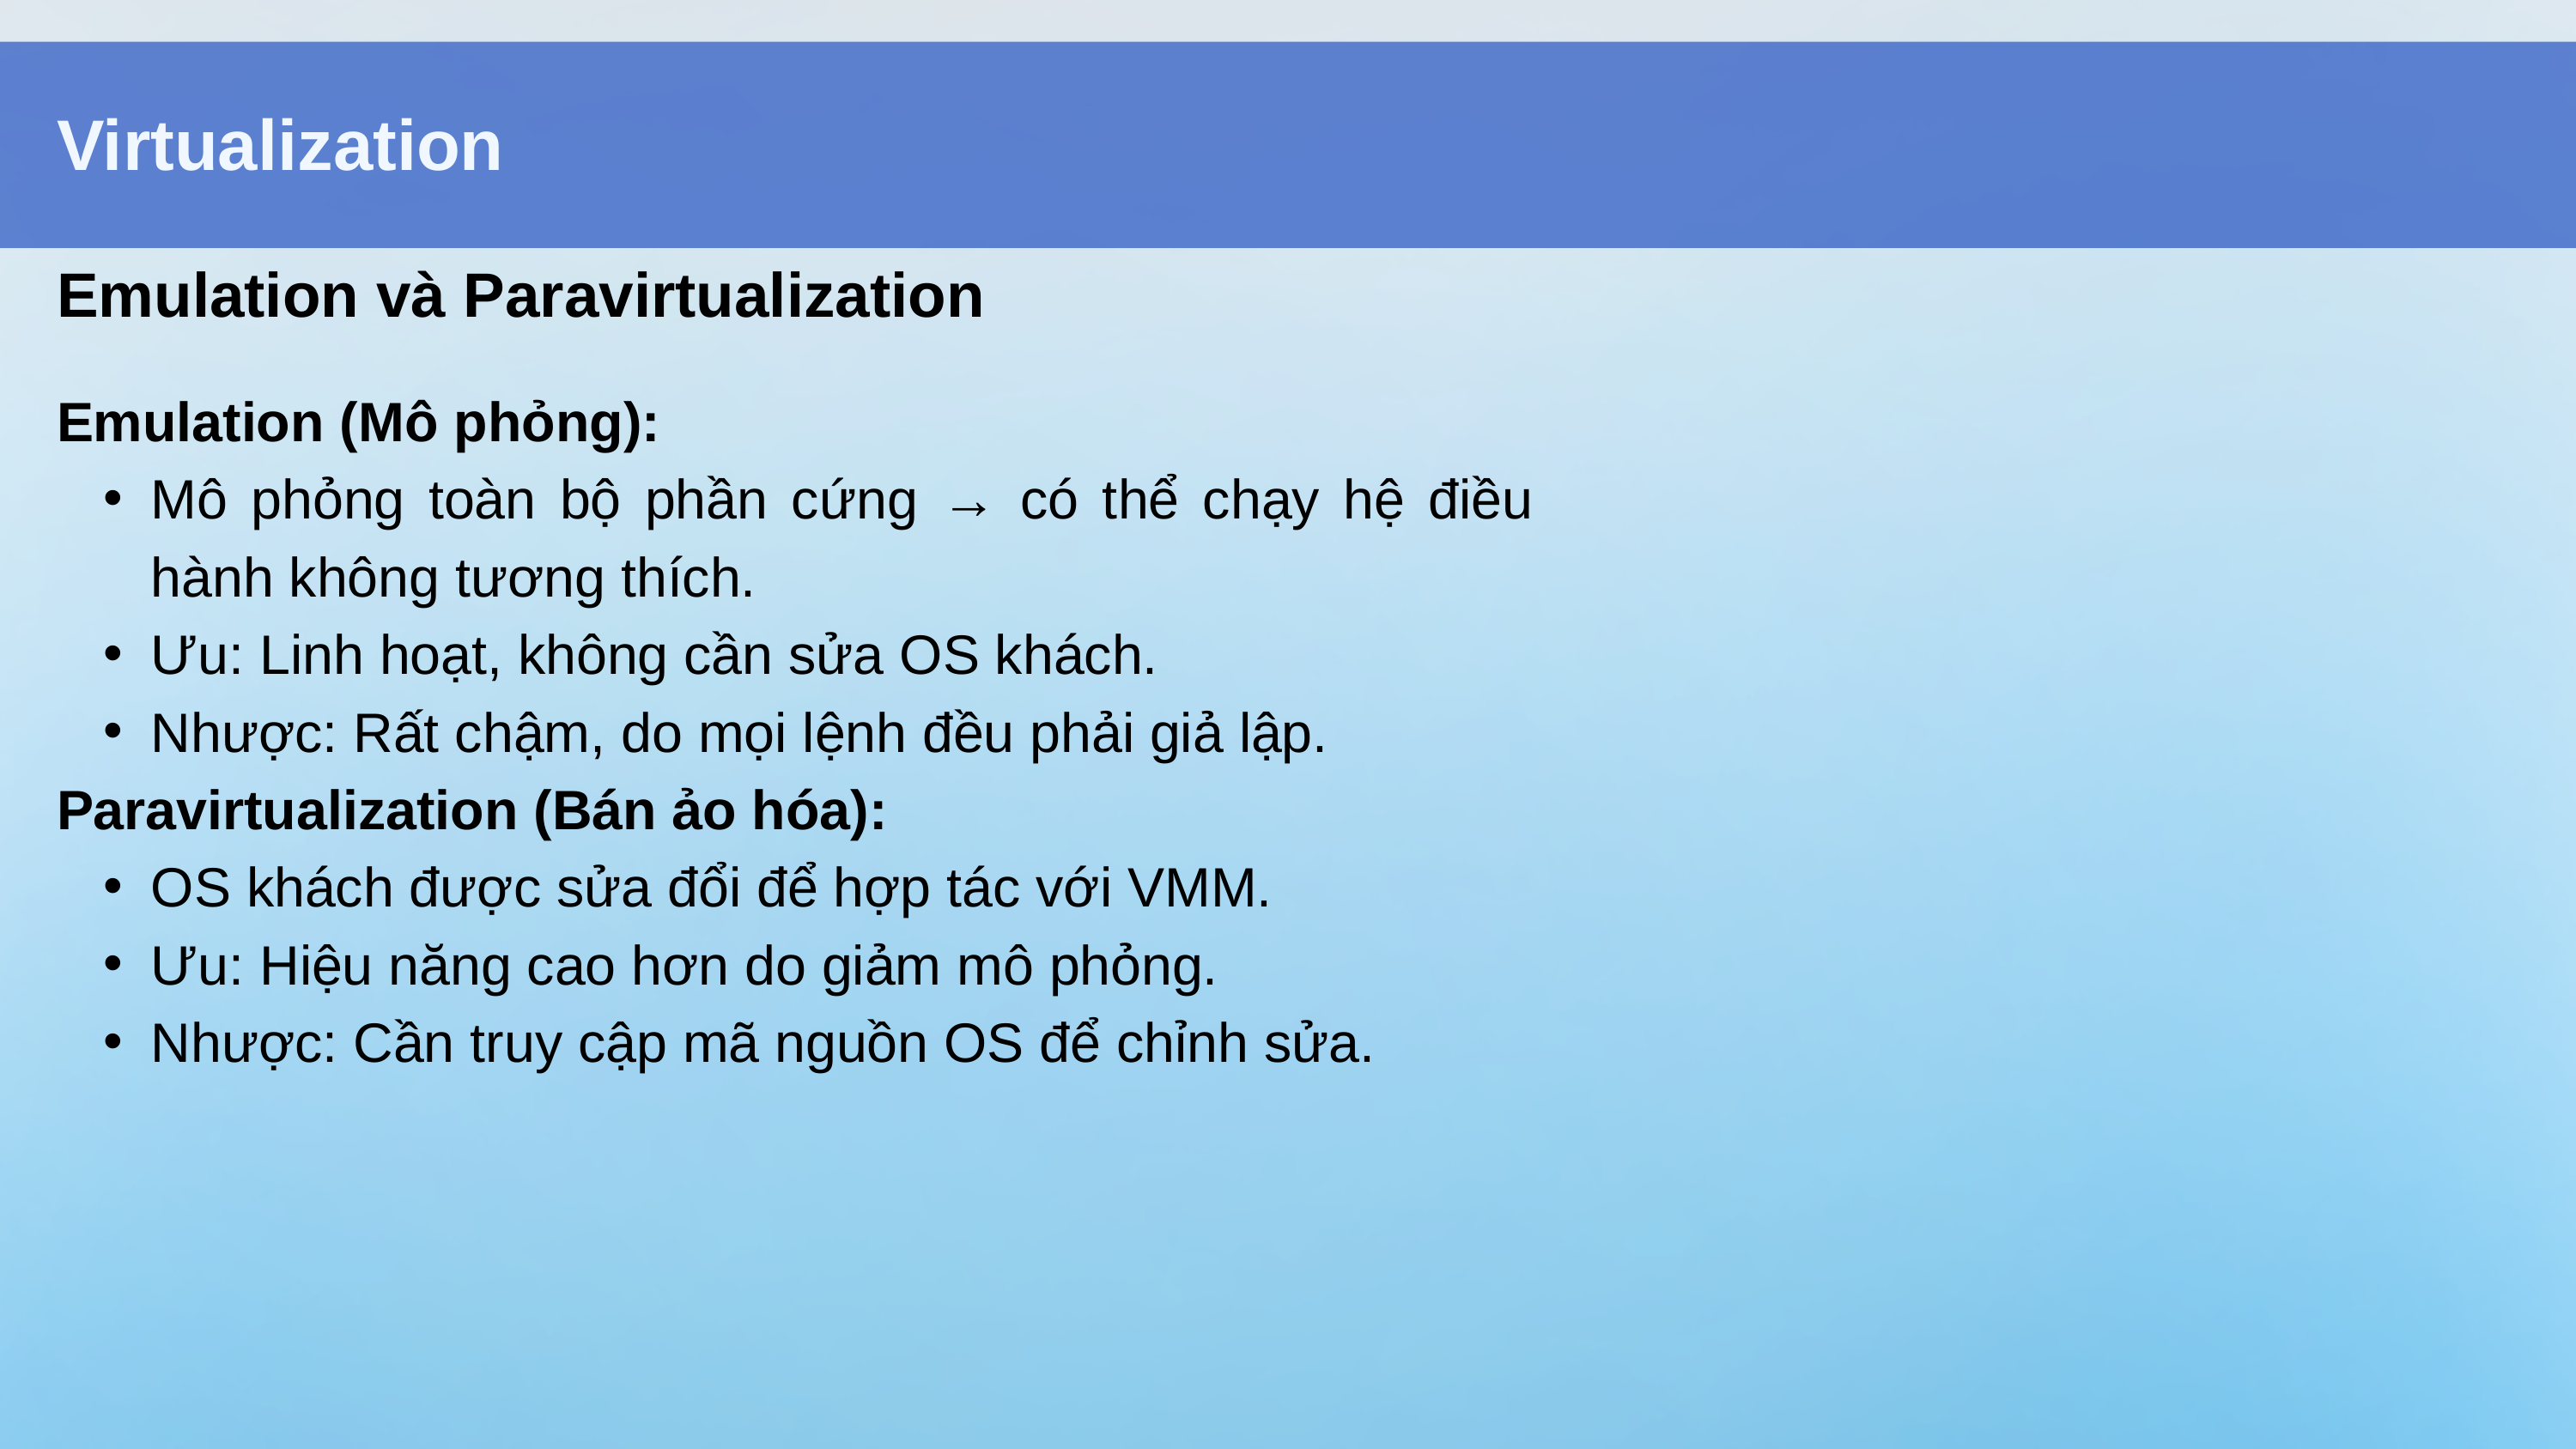

Virtualization
Emulation và Paravirtualization
Emulation (Mô phỏng):
Mô phỏng toàn bộ phần cứng → có thể chạy hệ điều hành không tương thích.
Ưu: Linh hoạt, không cần sửa OS khách.
Nhược: Rất chậm, do mọi lệnh đều phải giả lập.
Paravirtualization (Bán ảo hóa):
OS khách được sửa đổi để hợp tác với VMM.
Ưu: Hiệu năng cao hơn do giảm mô phỏng.
Nhược: Cần truy cập mã nguồn OS để chỉnh sửa.